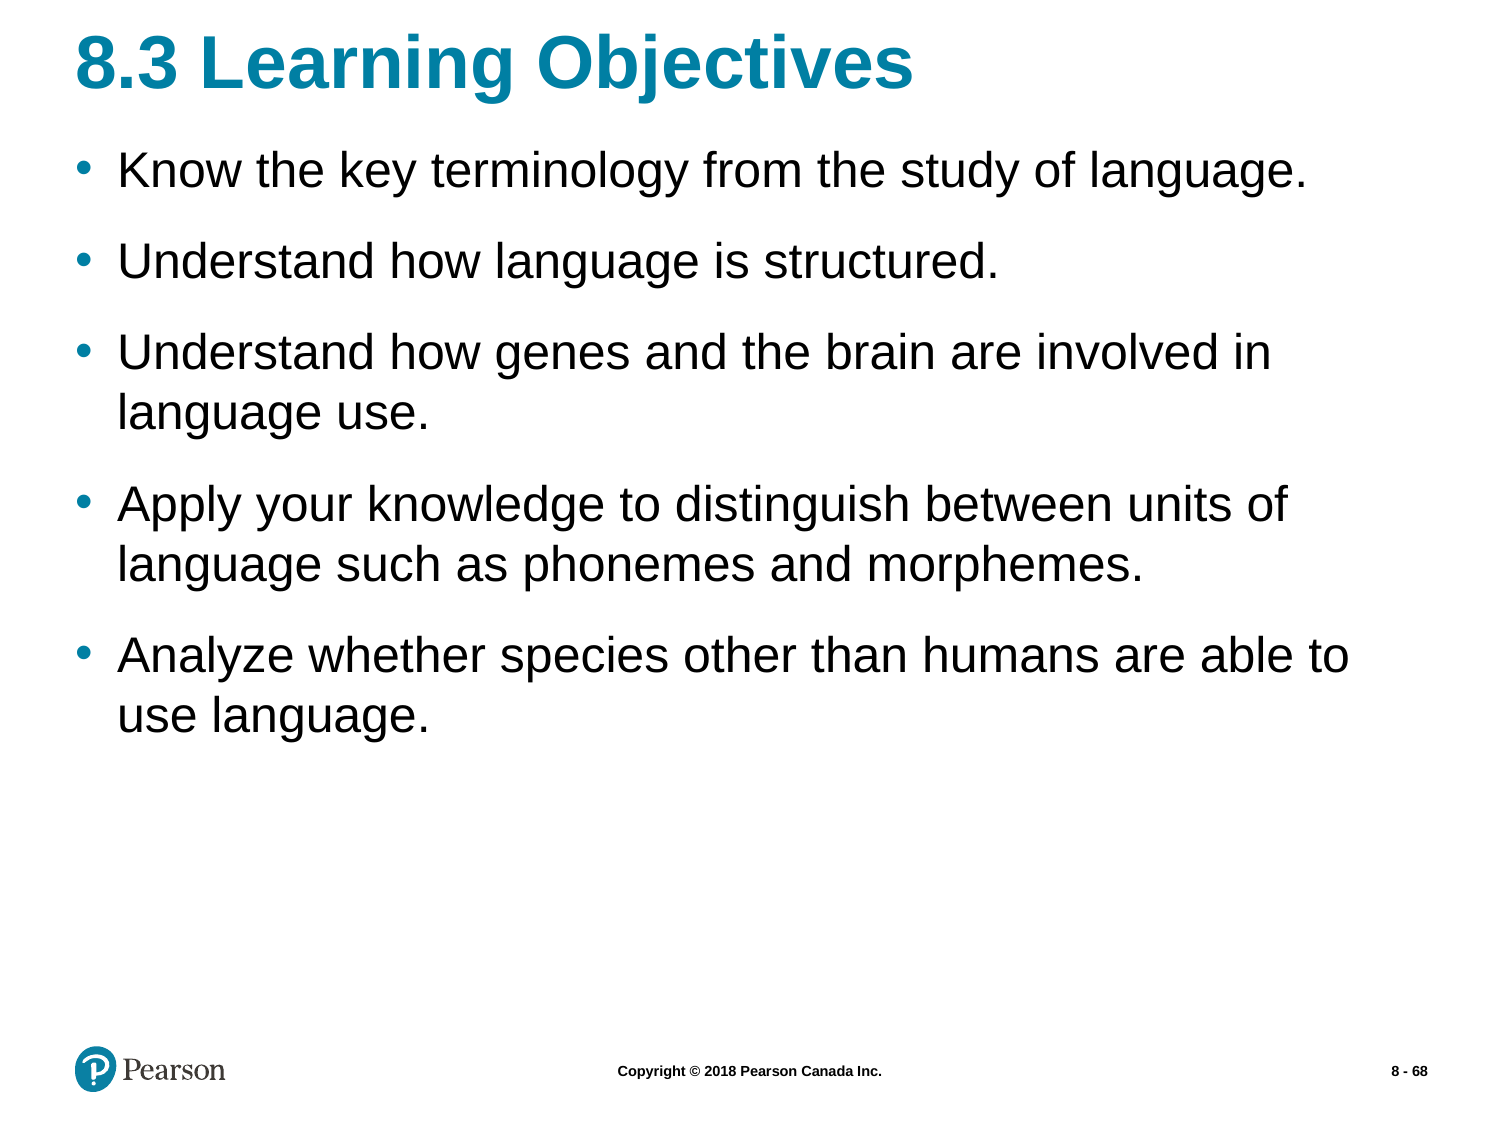

# 8.3 Learning Objectives
Know the key terminology from the study of language.
Understand how language is structured.
Understand how genes and the brain are involved in language use.
Apply your knowledge to distinguish between units of language such as phonemes and morphemes.
Analyze whether species other than humans are able to use language.